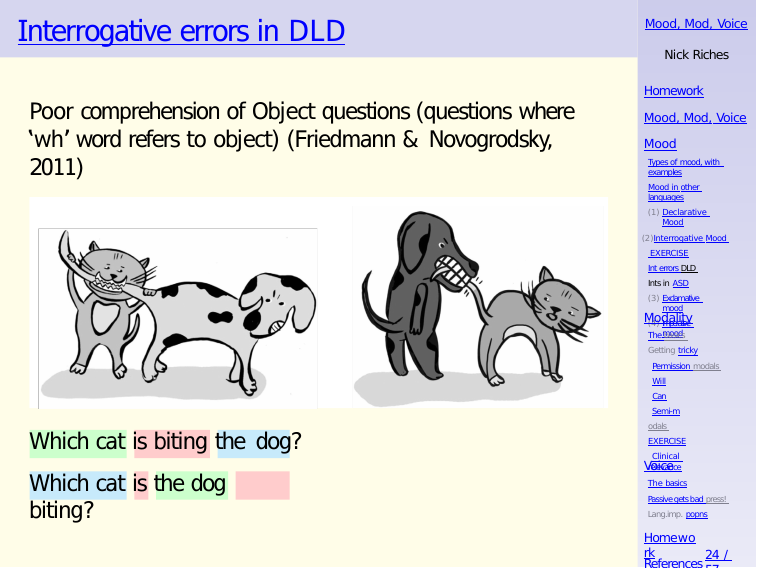

# Interrogative errors in DLD
Mood, Mod, Voice
Nick Riches

Homework
Poor comprehension of Object questions (questions where  ‘wh’ word refers to object) (Friedmann & Novogrodsky,  2011)
Mood, Mod, Voice
Mood
Types of mood, with  examples
Mood in other languages
Declarative Mood
Interrogative Mood  EXERCISE
Int errors DLD  Ints in ASD
Exclamative mood
Imperative mood

Modality
The basics  Getting tricky
Permission modals  Will
Can
Semi-modals  EXERCISE
Clinical relevance
Which cat is biting the dog?

Voice
The basics
Passive gets bad press!  Lang.imp. popns
Which cat is the dog biting?

Homework
24 / 57
References